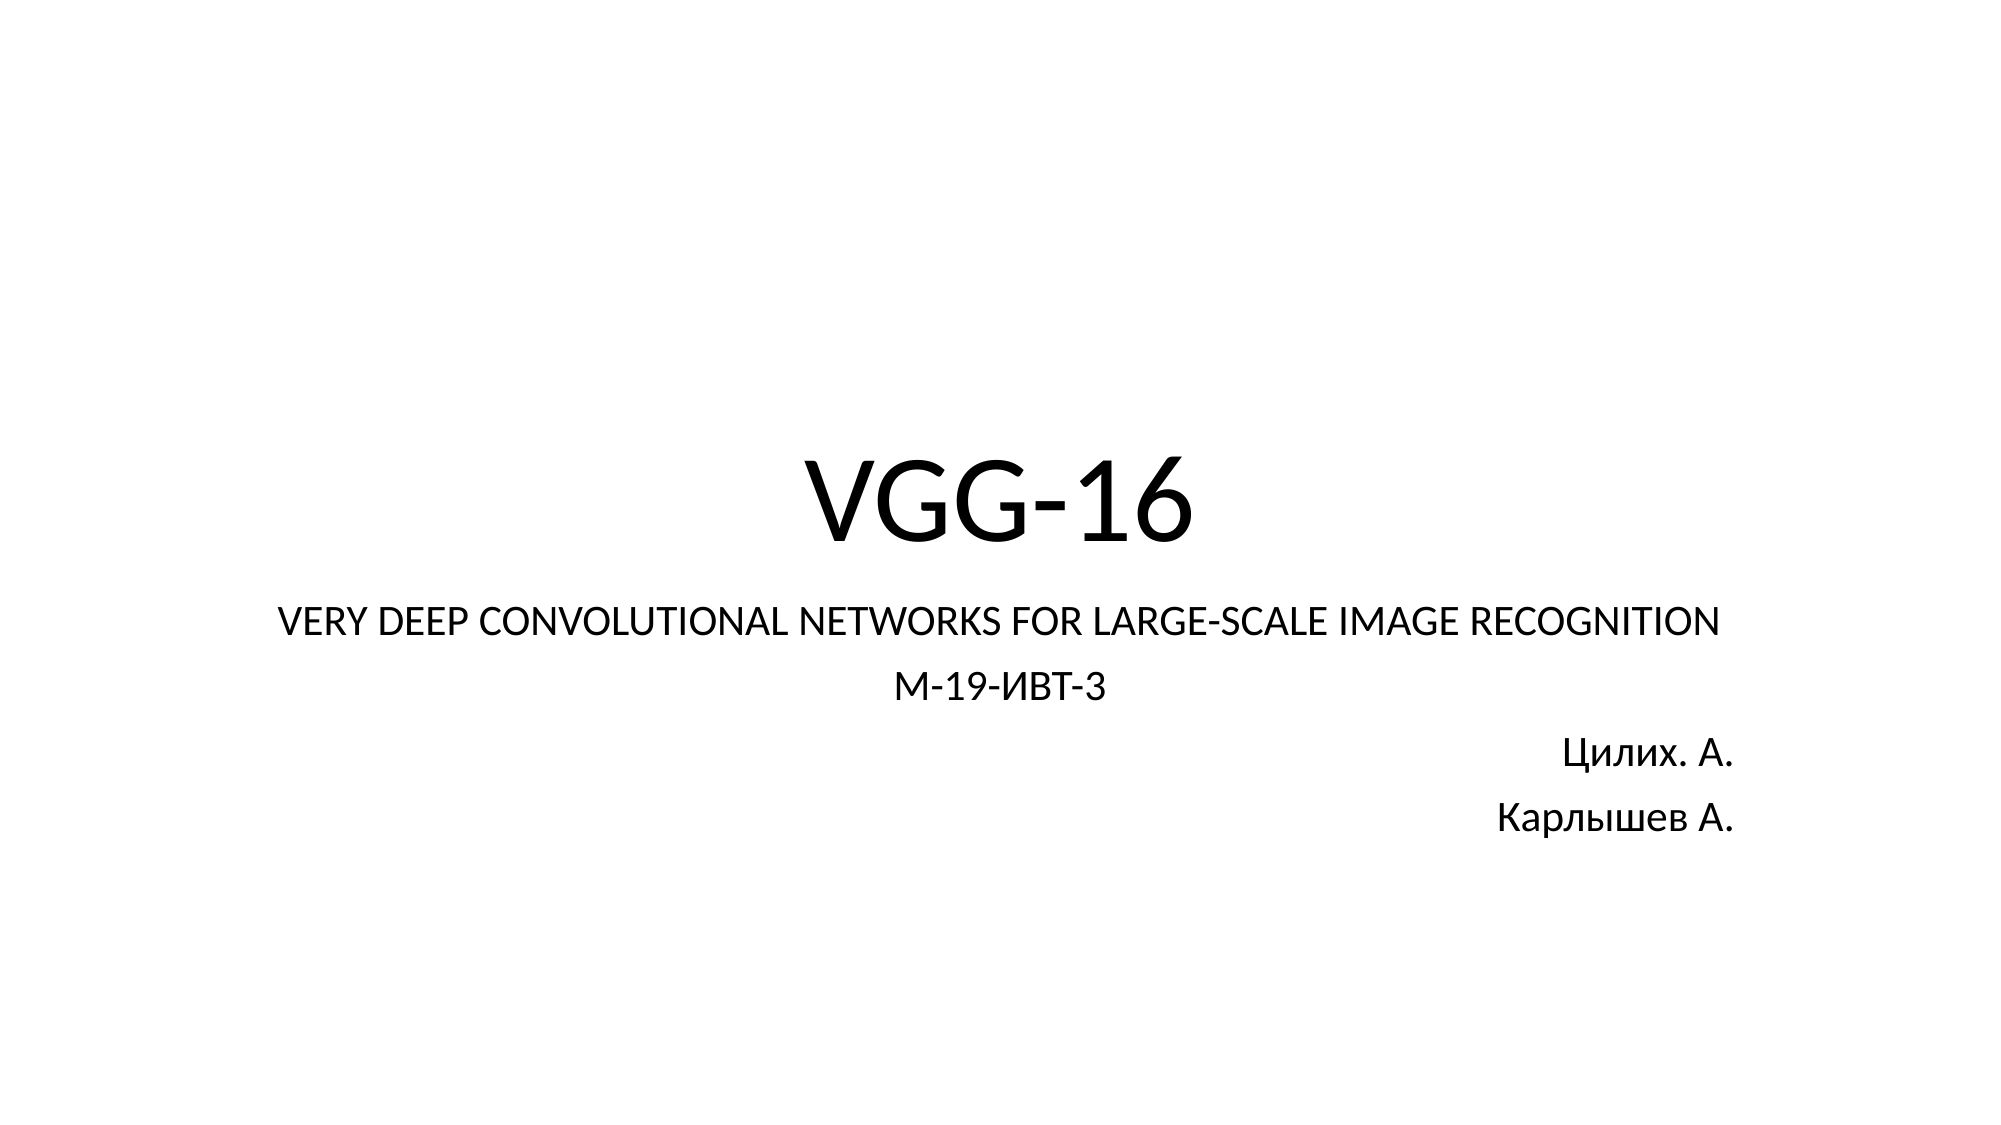

# VGG-16
VERY DEEP CONVOLUTIONAL NETWORKS FOR LARGE-SCALE IMAGE RECOGNITION
М-19-ИВТ-3
Цилих. А.
Карлышев А.